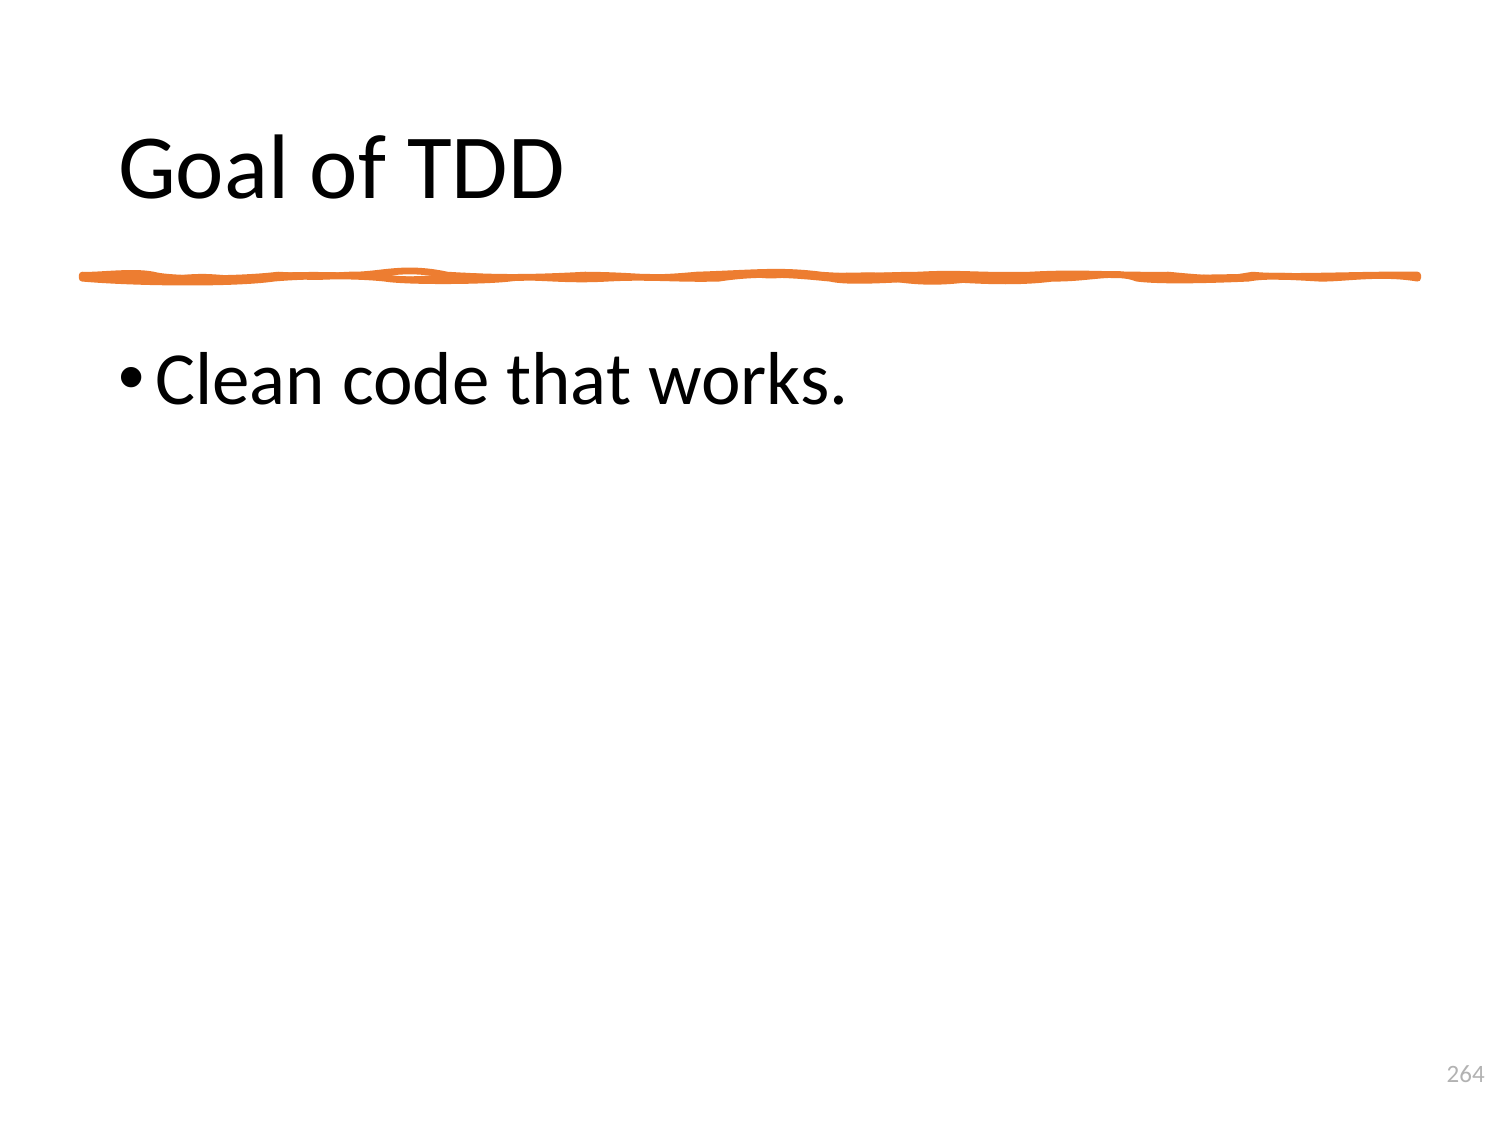

# Goal of TDD
Clean code that works.
264